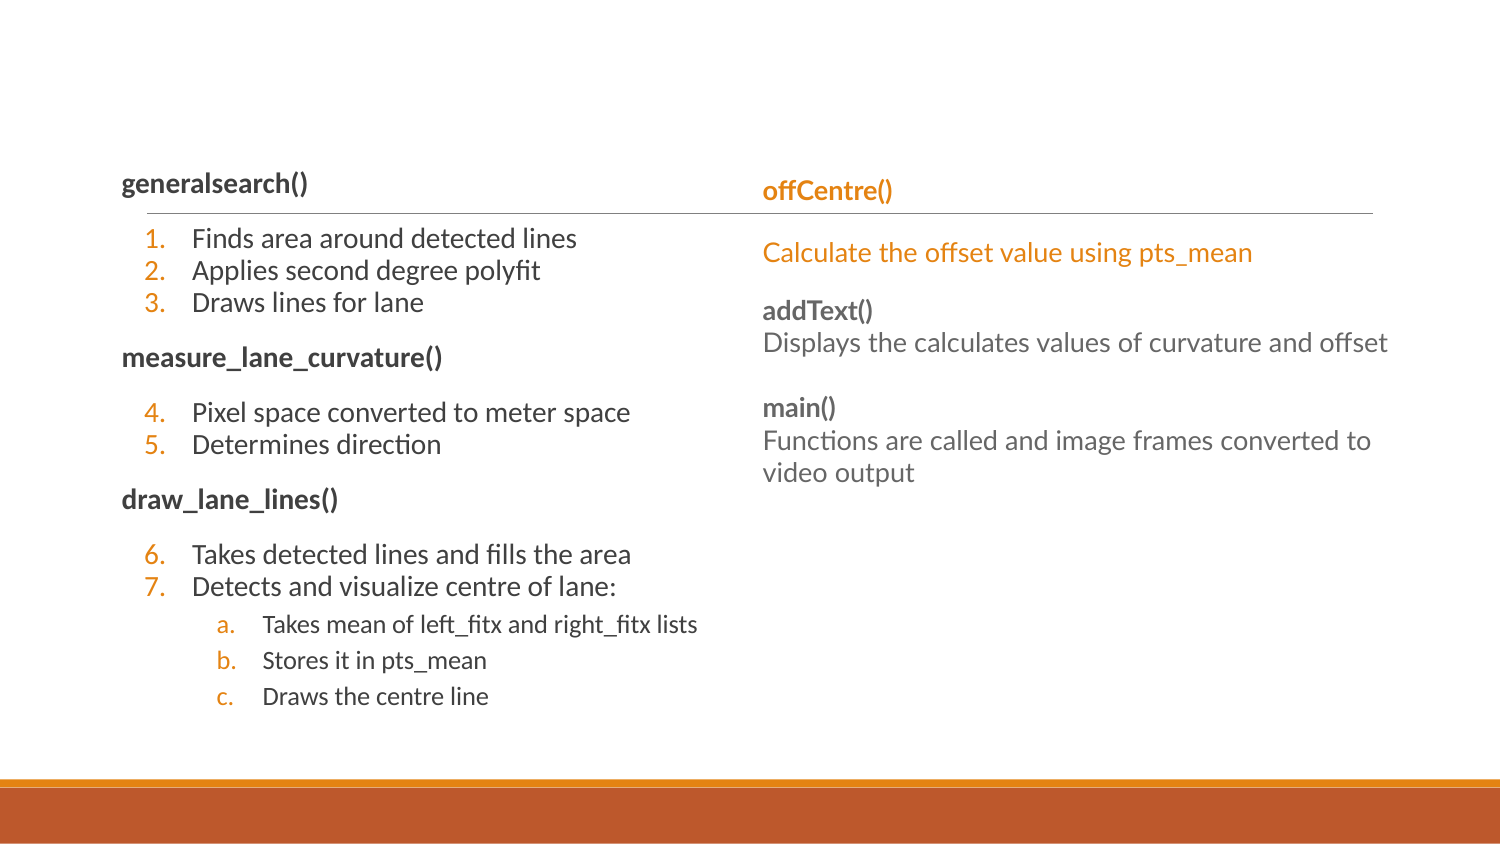

generalsearch()
Finds area around detected lines
Applies second degree polyfit
Draws lines for lane
measure_lane_curvature()
Pixel space converted to meter space
Determines direction
draw_lane_lines()
Takes detected lines and fills the area
Detects and visualize centre of lane:
Takes mean of left_fitx and right_fitx lists
Stores it in pts_mean
Draws the centre line

offCentre()
Calculate the offset value using pts_mean
addText()
Displays the calculates values of curvature and offset

main()
Functions are called and image frames converted to video output